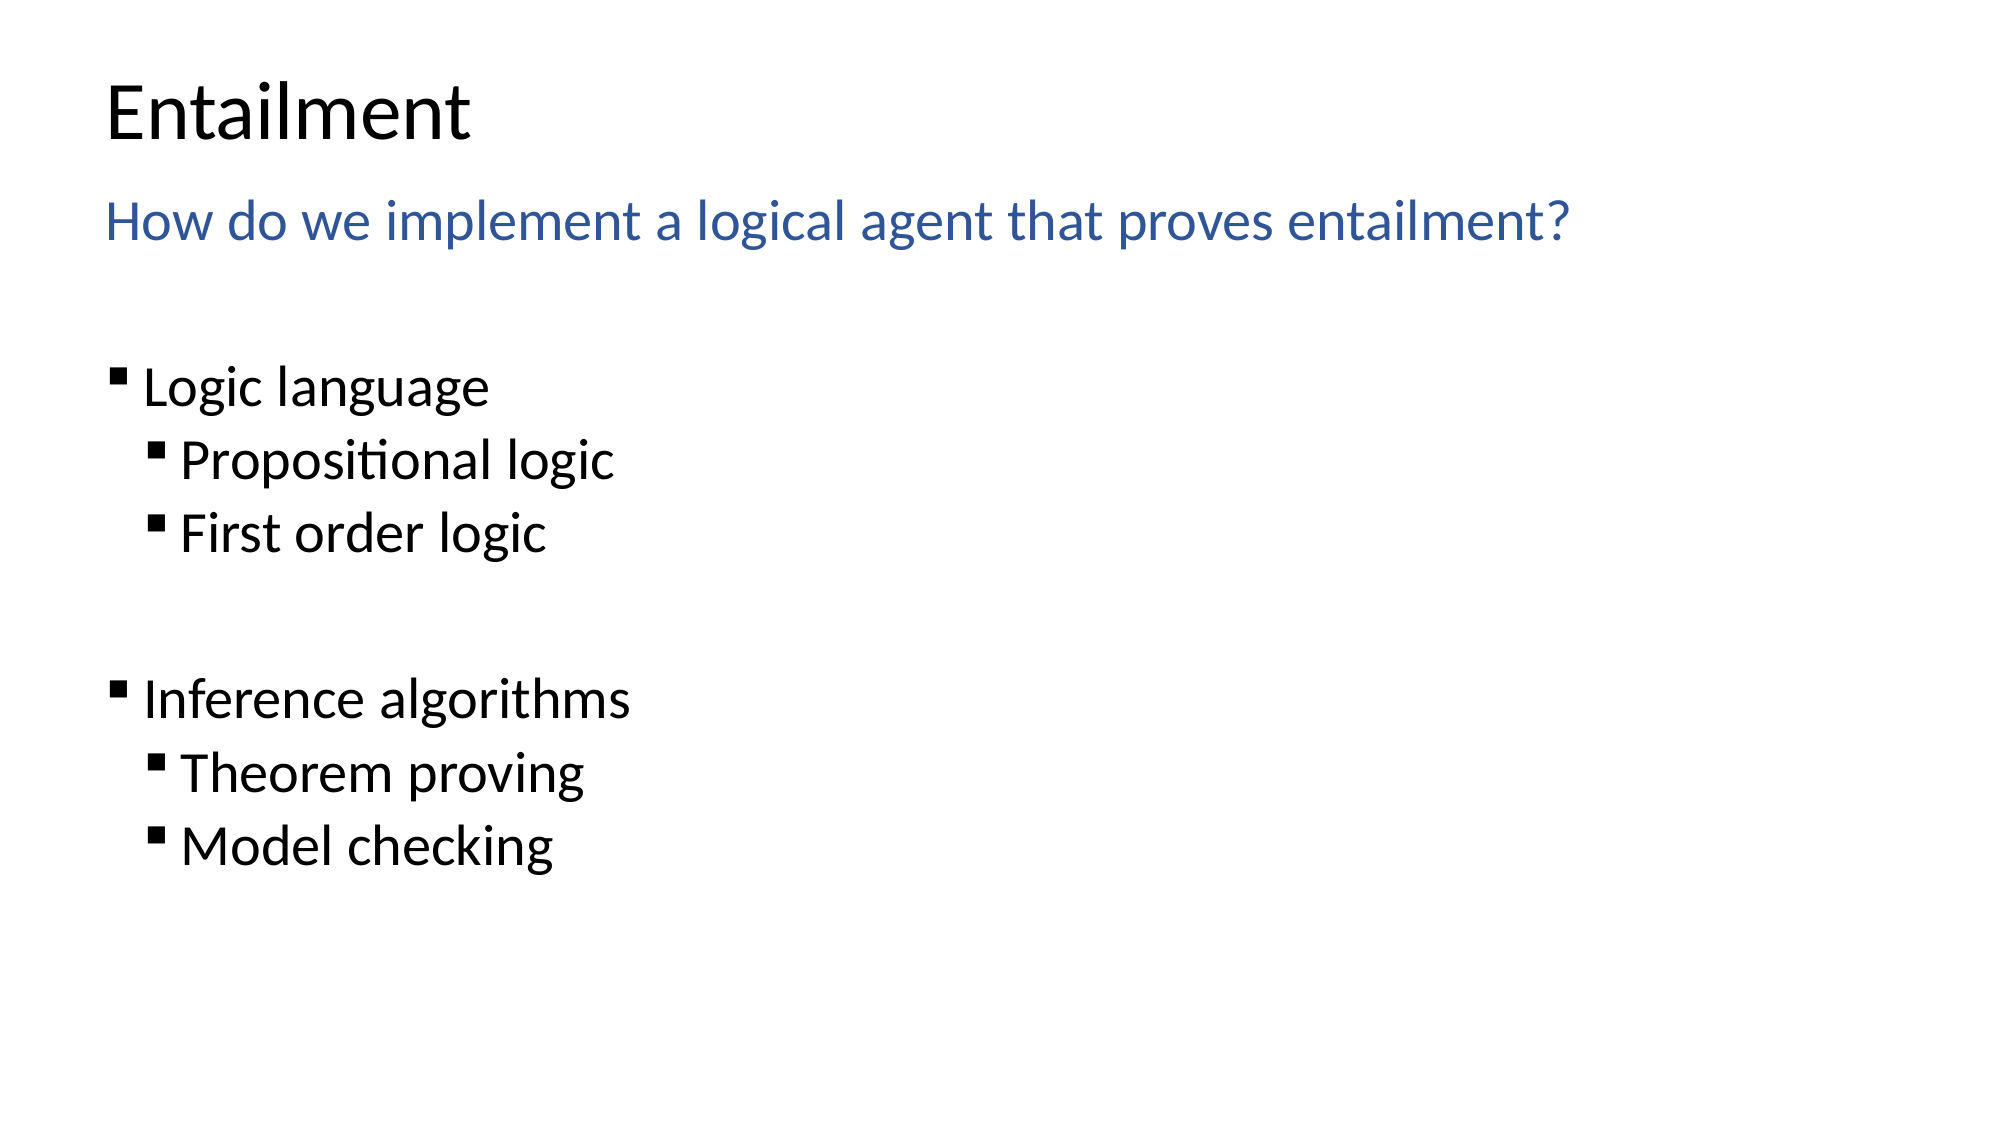

# Entailment
How do we implement a logical agent that proves entailment?

Logic language
Propositional logic
First order logic

Inference algorithms
Theorem proving
Model checking